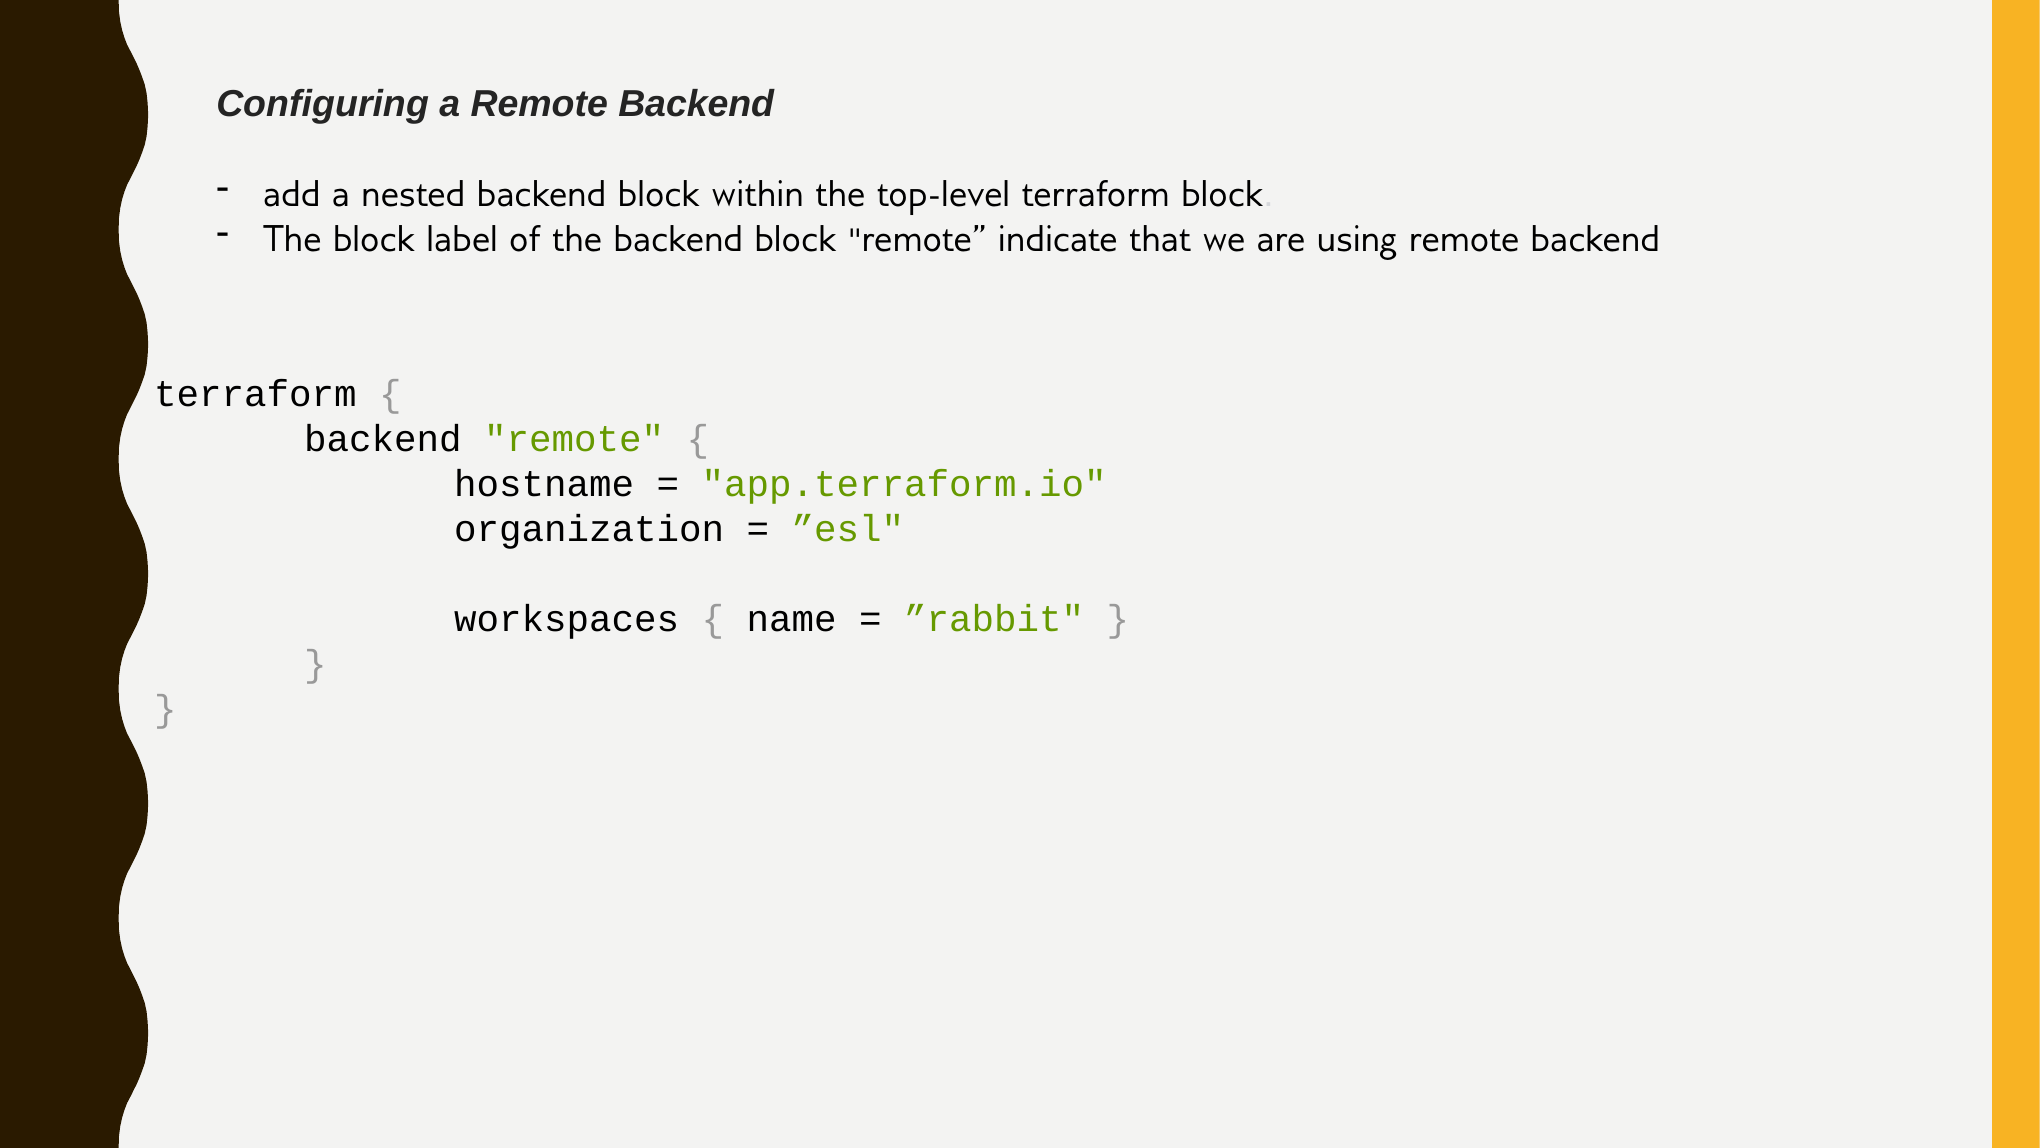

Configuring a Remote Backend

add a nested backend block within the top-level terraform block.
The block label of the backend block "remote” indicate that we are using remote backend
terraform {
	backend "remote" {
		hostname = "app.terraform.io"
		organization = ”esl"

		workspaces { name = ”rabbit" }
	}
}